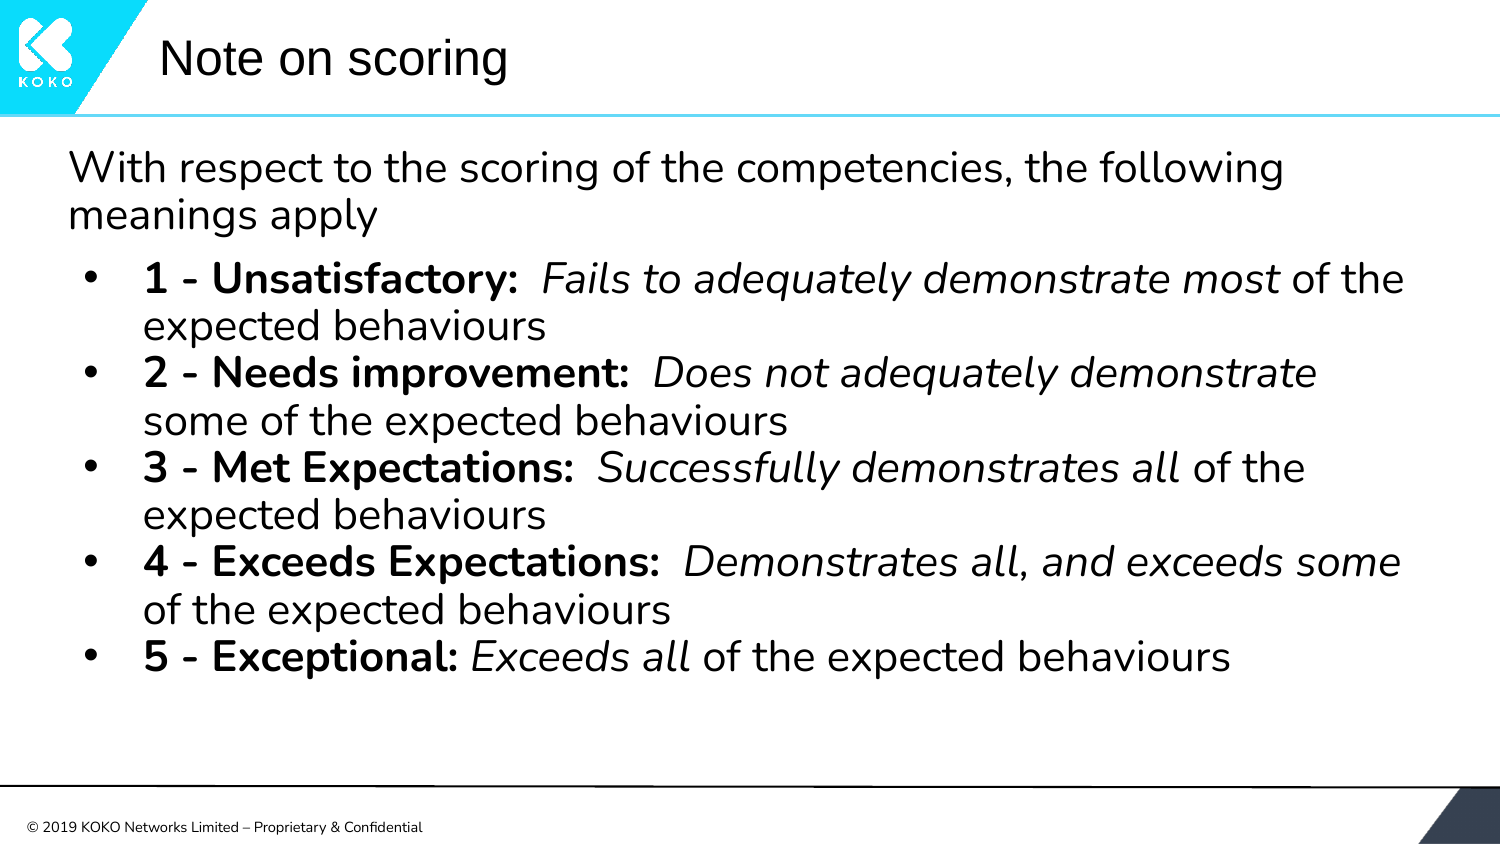

# Note on scoring
With respect to the scoring of the competencies, the following meanings apply
1 - Unsatisfactory:  Fails to adequately demonstrate most of the expected behaviours
2 - Needs improvement:  Does not adequately demonstrate some of the expected behaviours
3 - Met Expectations:  Successfully demonstrates all of the expected behaviours
4 - Exceeds Expectations:  Demonstrates all, and exceeds some of the expected behaviours
5 - Exceptional: Exceeds all of the expected behaviours